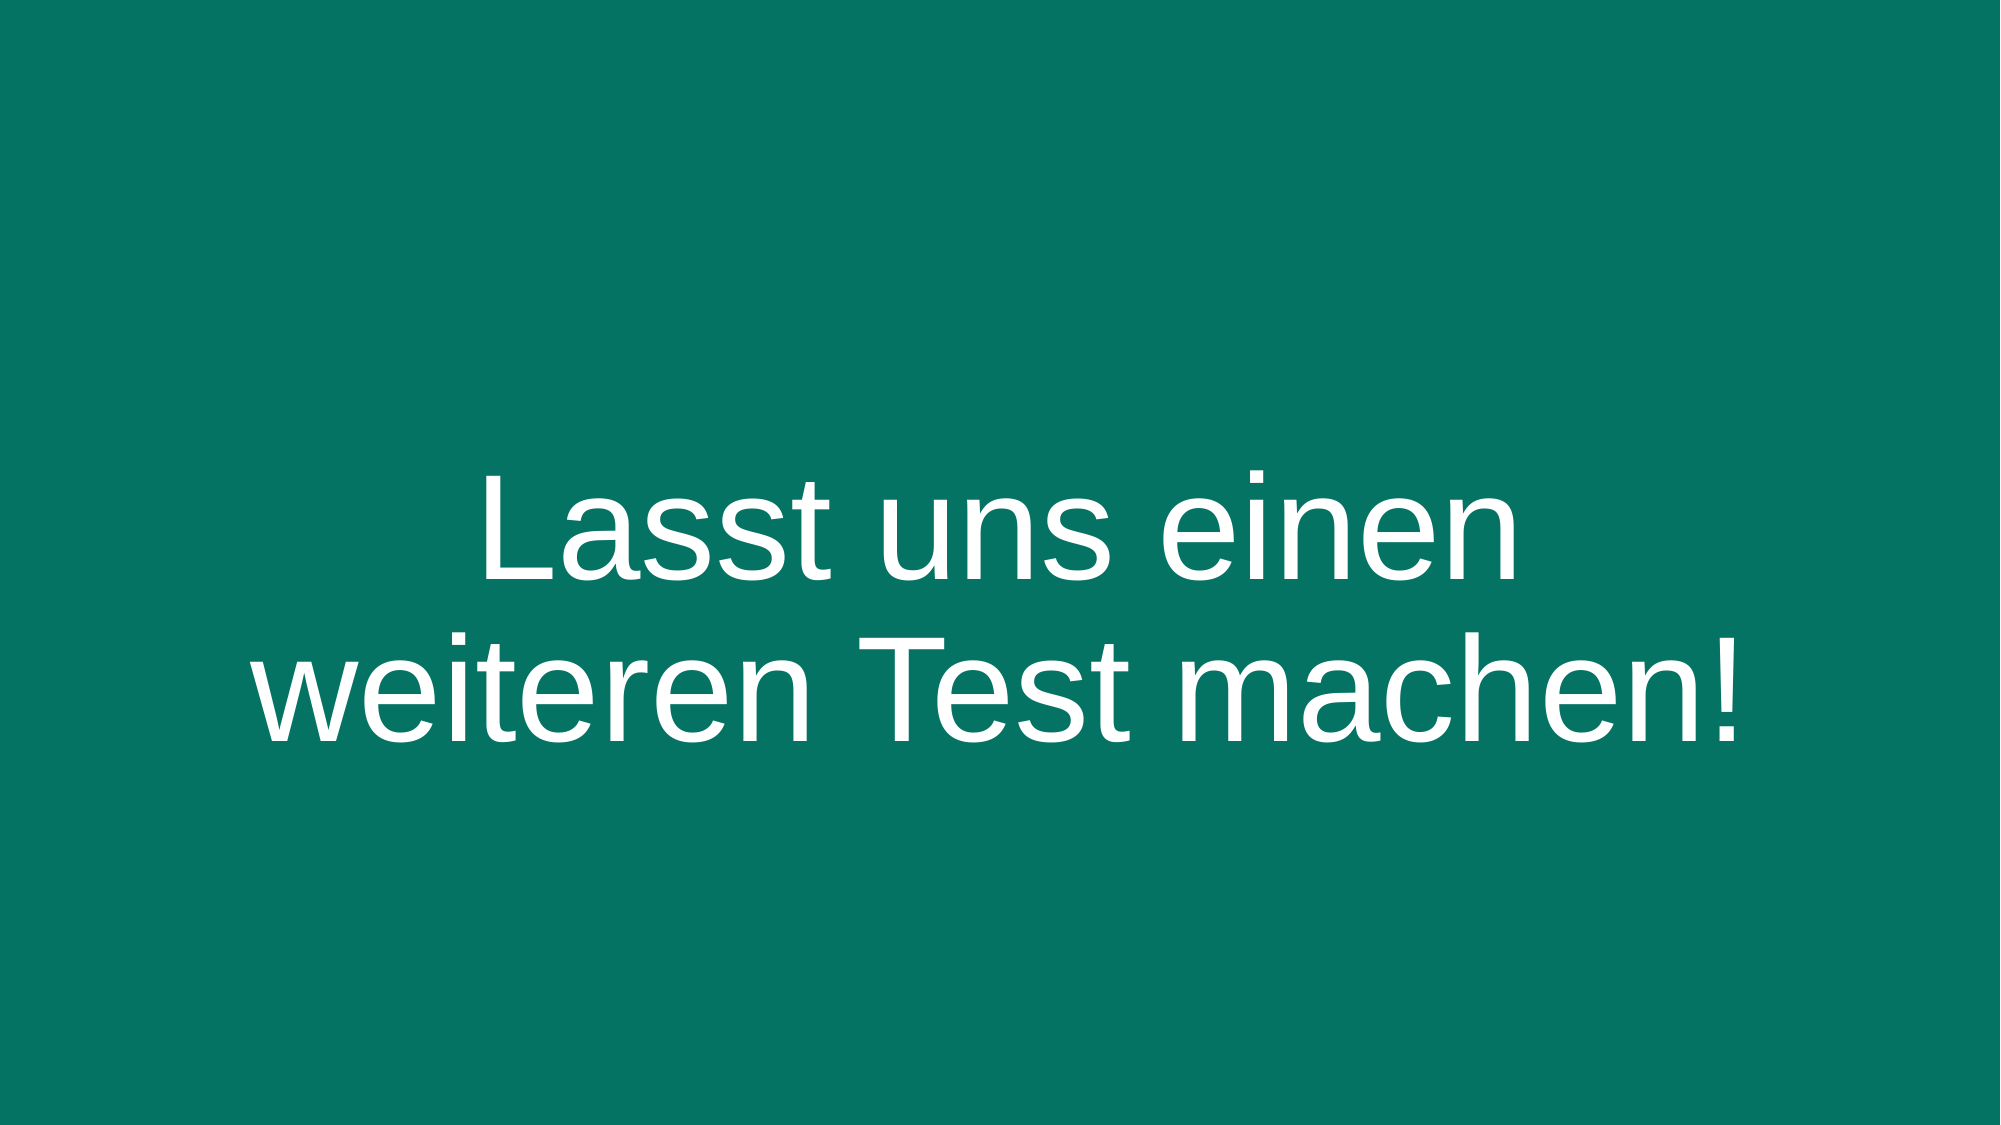

# Lasst uns einen weiteren Test machen!